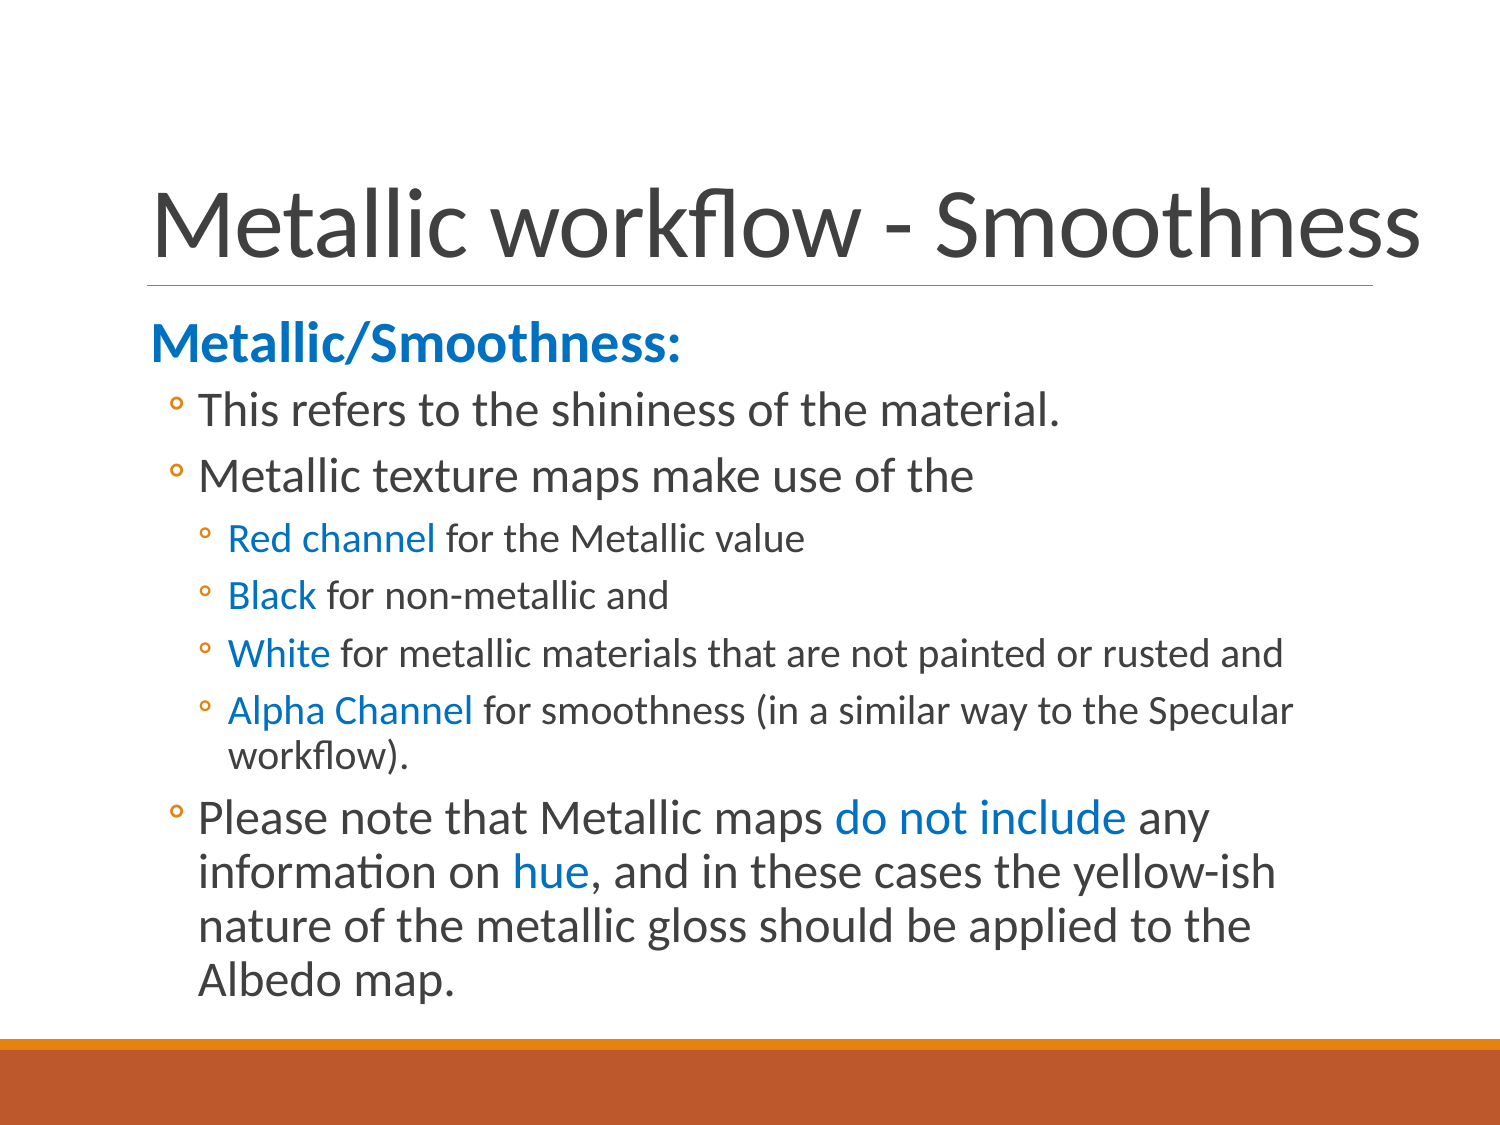

# Metallic workflow - Smoothness
Metallic/Smoothness:
This refers to the shininess of the material.
Metallic texture maps make use of the
Red channel for the Metallic value
Black for non-metallic and
White for metallic materials that are not painted or rusted and
Alpha Channel for smoothness (in a similar way to the Specular workflow).
Please note that Metallic maps do not include any information on hue, and in these cases the yellow-ish nature of the metallic gloss should be applied to the Albedo map.